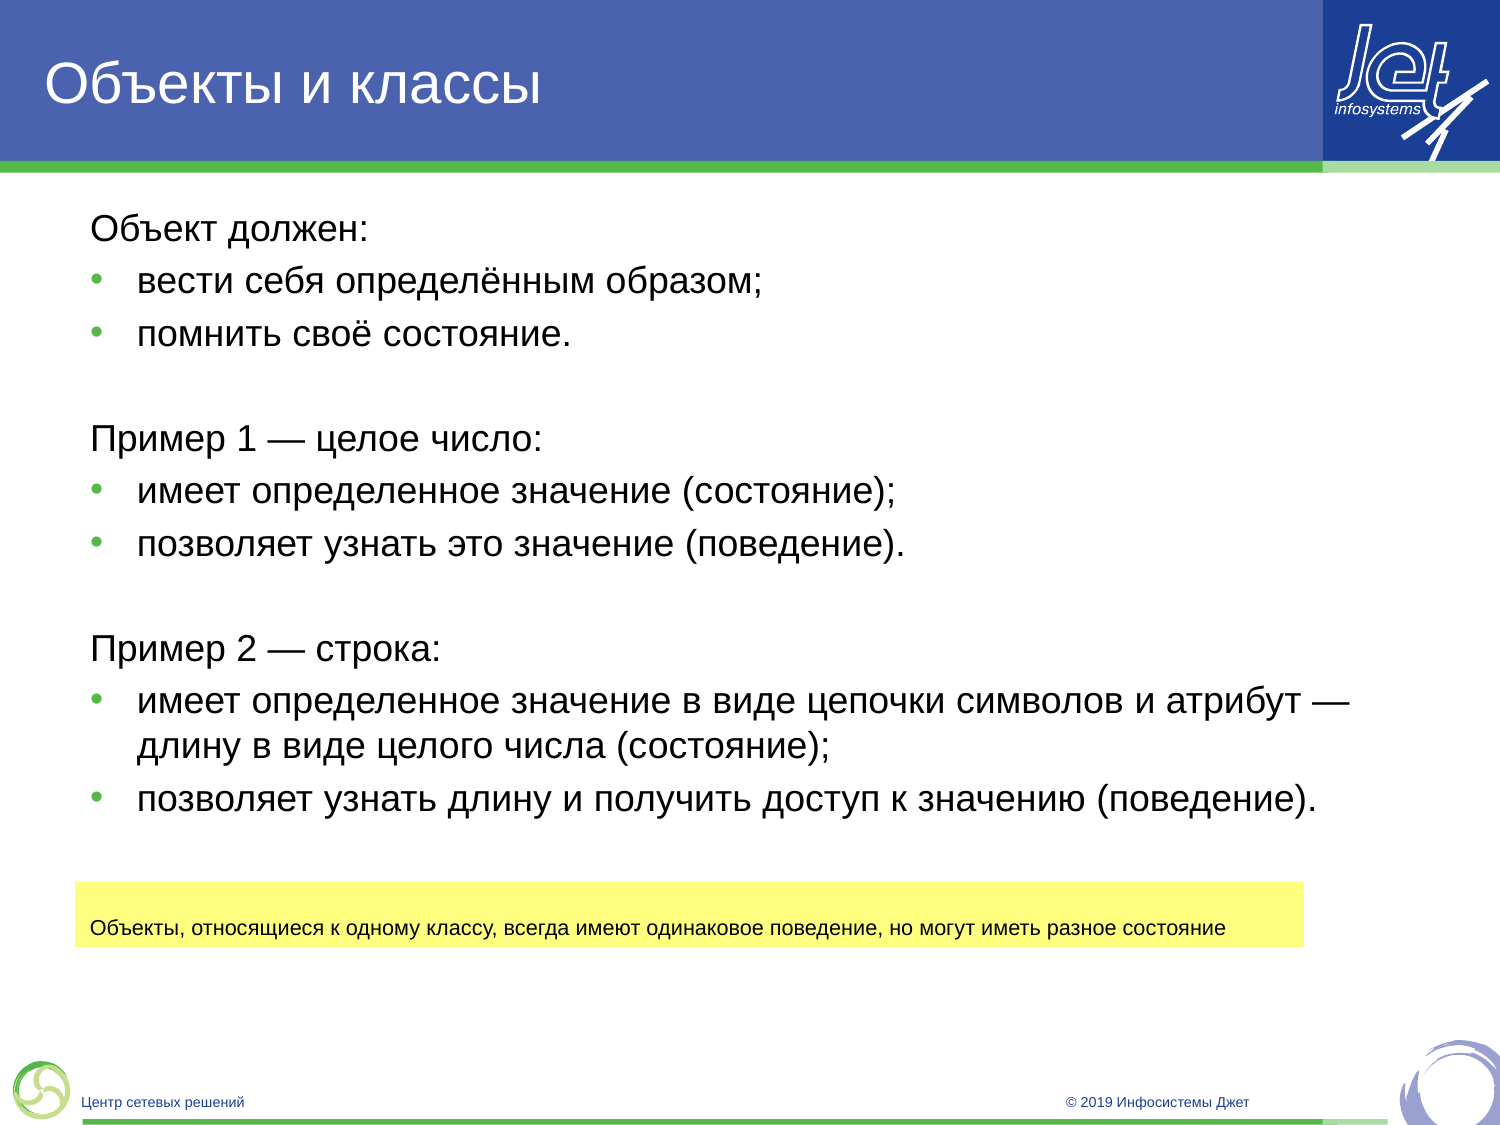

# Объекты и классы
Объект должен:
вести себя определённым образом;
помнить своё состояние.

Пример 1 — целое число:
имеет определенное значение (состояние);
позволяет узнать это значение (поведение).

Пример 2 — строка:
имеет определенное значение в виде цепочки символов и атрибут — длину в виде целого числа (состояние);
позволяет узнать длину и получить доступ к значению (поведение).
Объекты, относящиеся к одному классу, всегда имеют одинаковое поведение, но могут иметь разное состояние